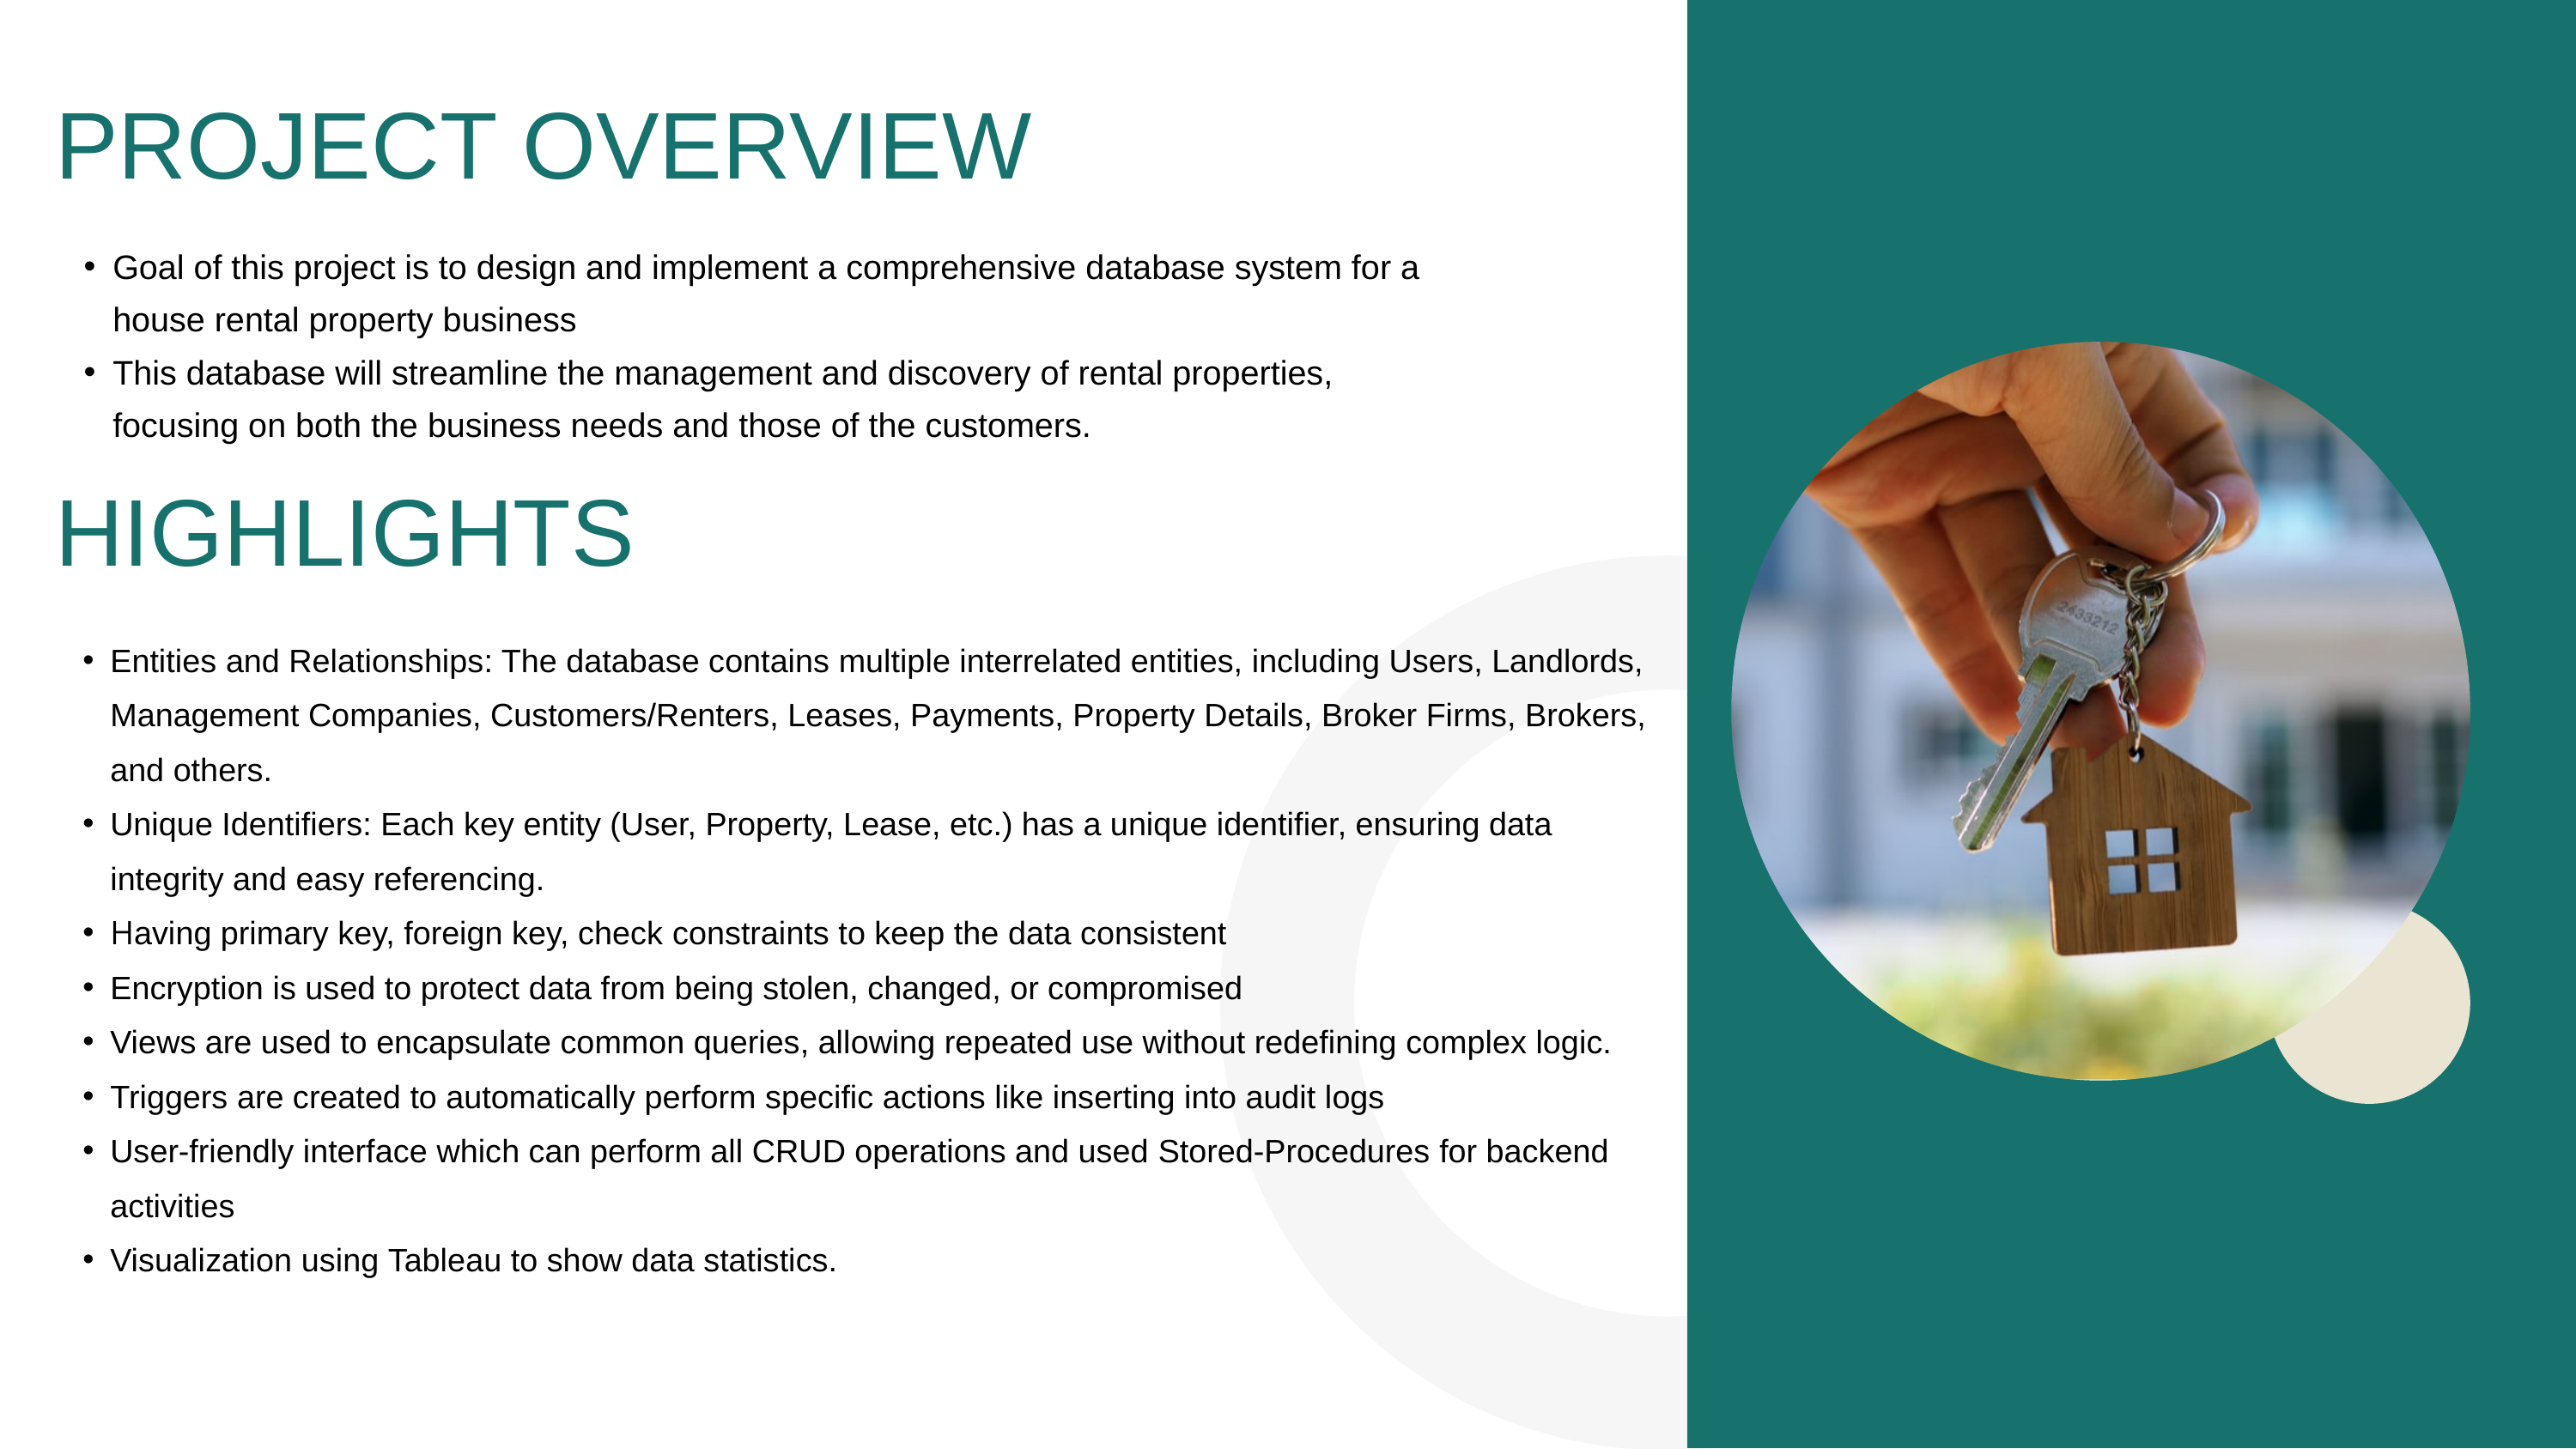

PROJECT OVERVIEW
Goal of this project is to design and implement a comprehensive database system for a house rental property business
This database will streamline the management and discovery of rental properties, focusing on both the business needs and those of the customers.

HIGHLIGHTS

Entities and Relationships: The database contains multiple interrelated entities, including Users, Landlords, Management Companies, Customers/Renters, Leases, Payments, Property Details, Broker Firms, Brokers, and others.
Unique Identifiers: Each key entity (User, Property, Lease, etc.) has a unique identifier, ensuring data integrity and easy referencing.
Having primary key, foreign key, check constraints to keep the data consistent
Encryption is used to protect data from being stolen, changed, or compromised
Views are used to encapsulate common queries, allowing repeated use without redefining complex logic.
Triggers are created to automatically perform specific actions like inserting into audit logs
User-friendly interface which can perform all CRUD operations and used Stored-Procedures for backend activities
Visualization using Tableau to show data statistics.